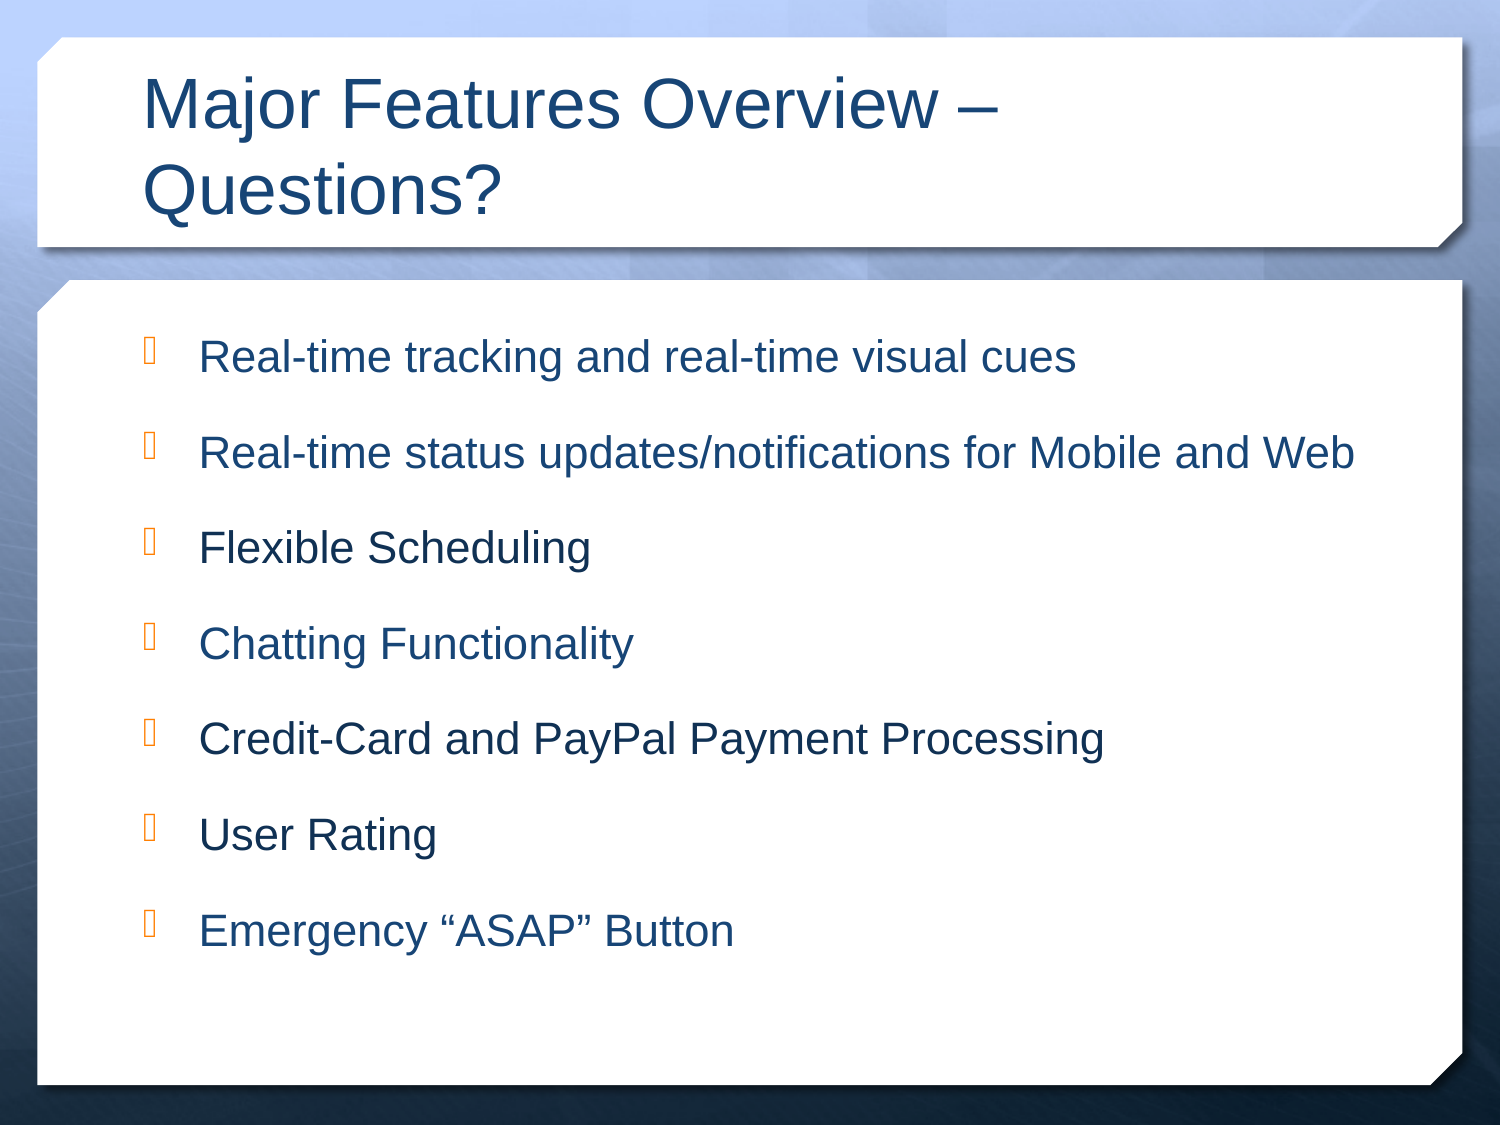

# Major Features Overview – Questions?
Real-time tracking and real-time visual cues
Real-time status updates/notifications for Mobile and Web
Flexible Scheduling
Chatting Functionality
Credit-Card and PayPal Payment Processing
User Rating
Emergency “ASAP” Button